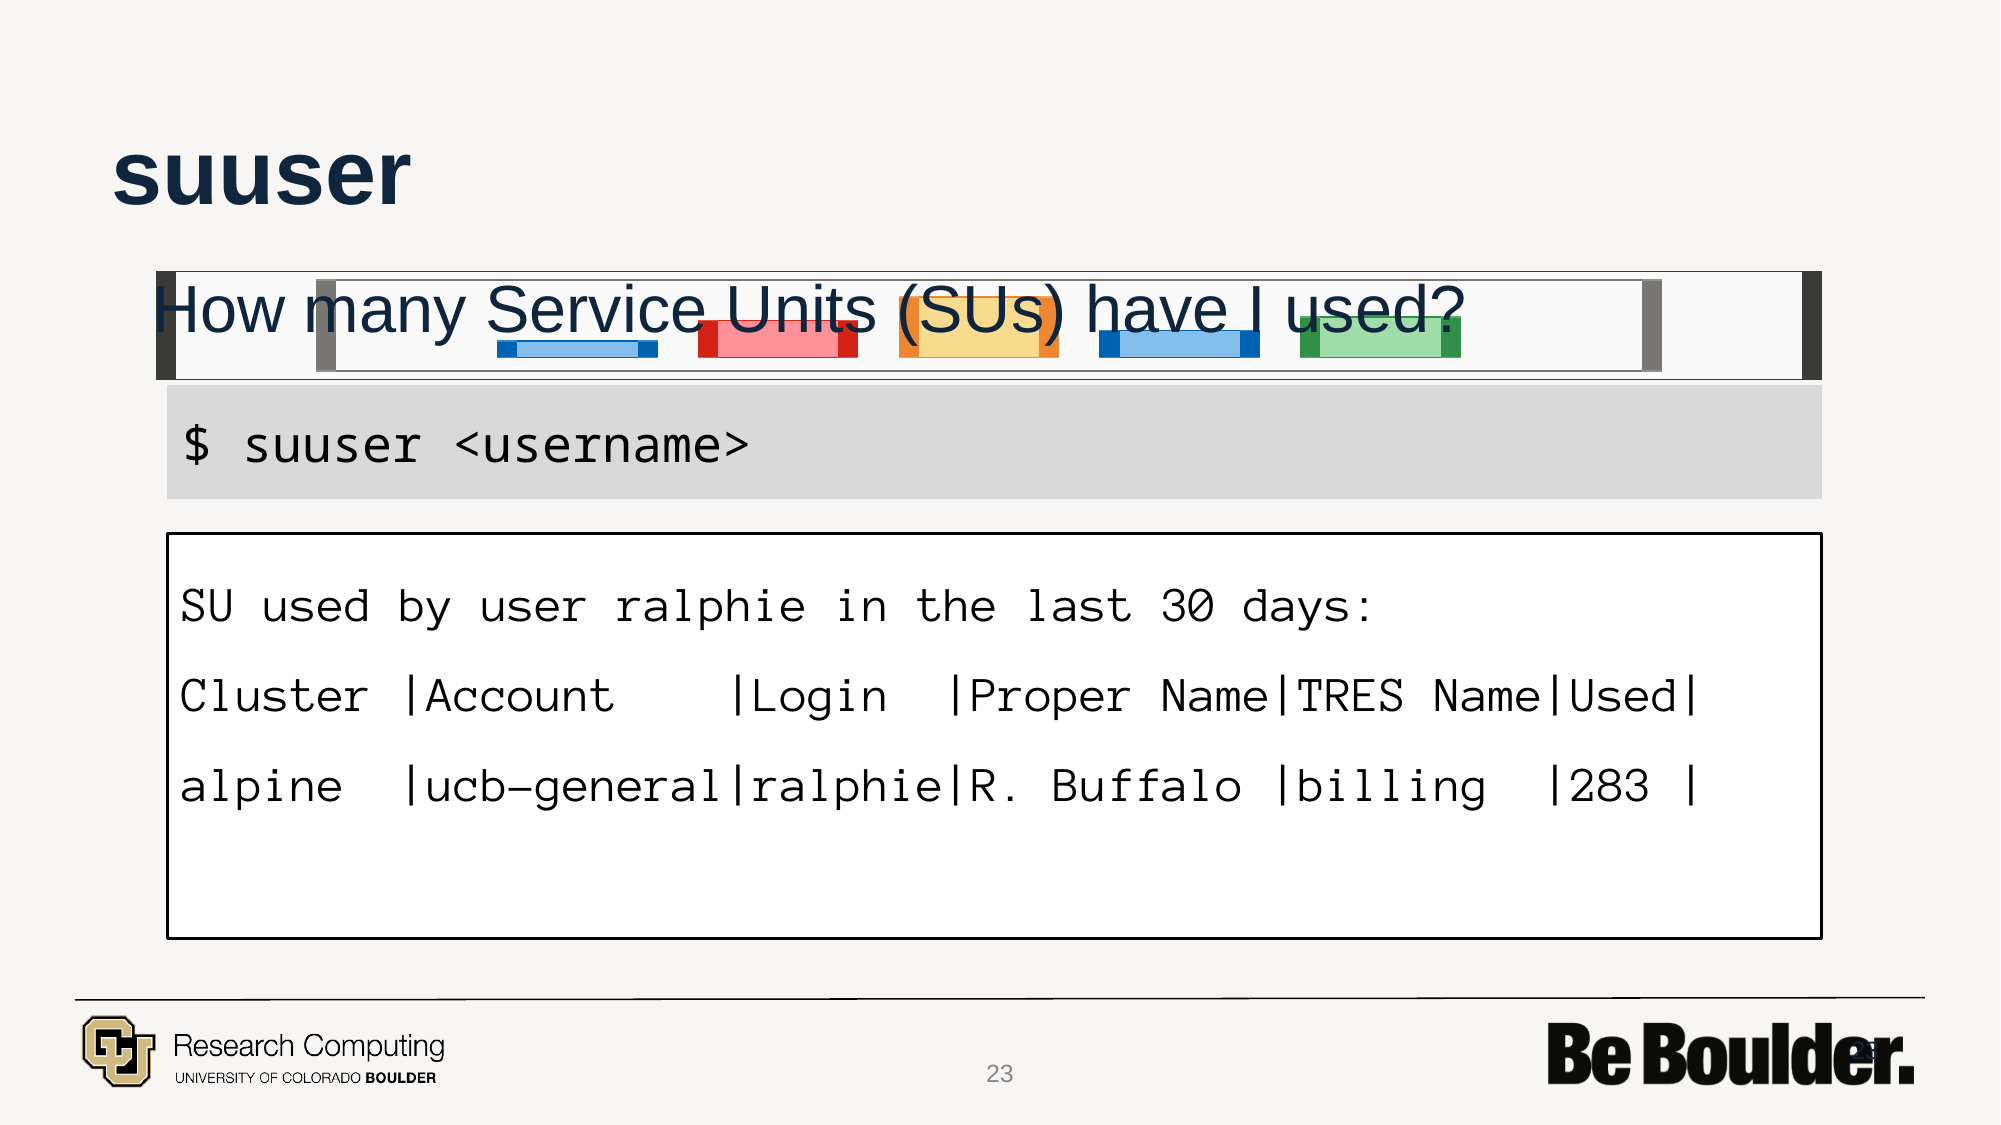

# suuser
   How many Service Units (SUs) have I used?

$ suuser <username>
SU used by user ralphie in the last 30 days:
Cluster |Account    |Login  |Proper Name|TRES Name|Used|
alpine  |ucb-general|ralphie|R. Buffalo |billing  |283 |
23
23